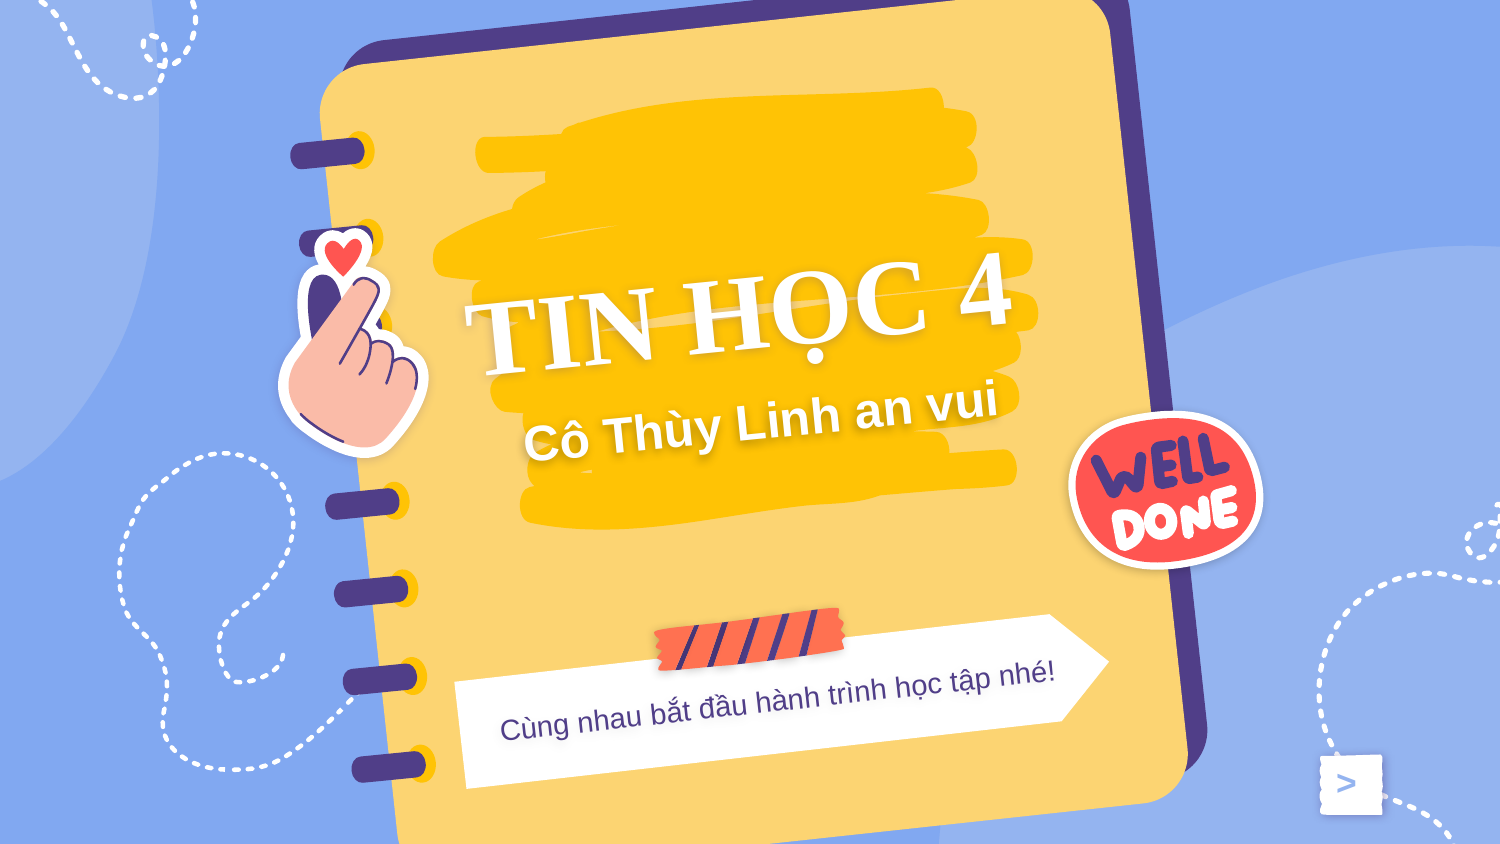

TIN HỌC 4

# Cô Thùy Linh an vui

Cùng nhau bắt đầu hành trình học tập nhé!
>